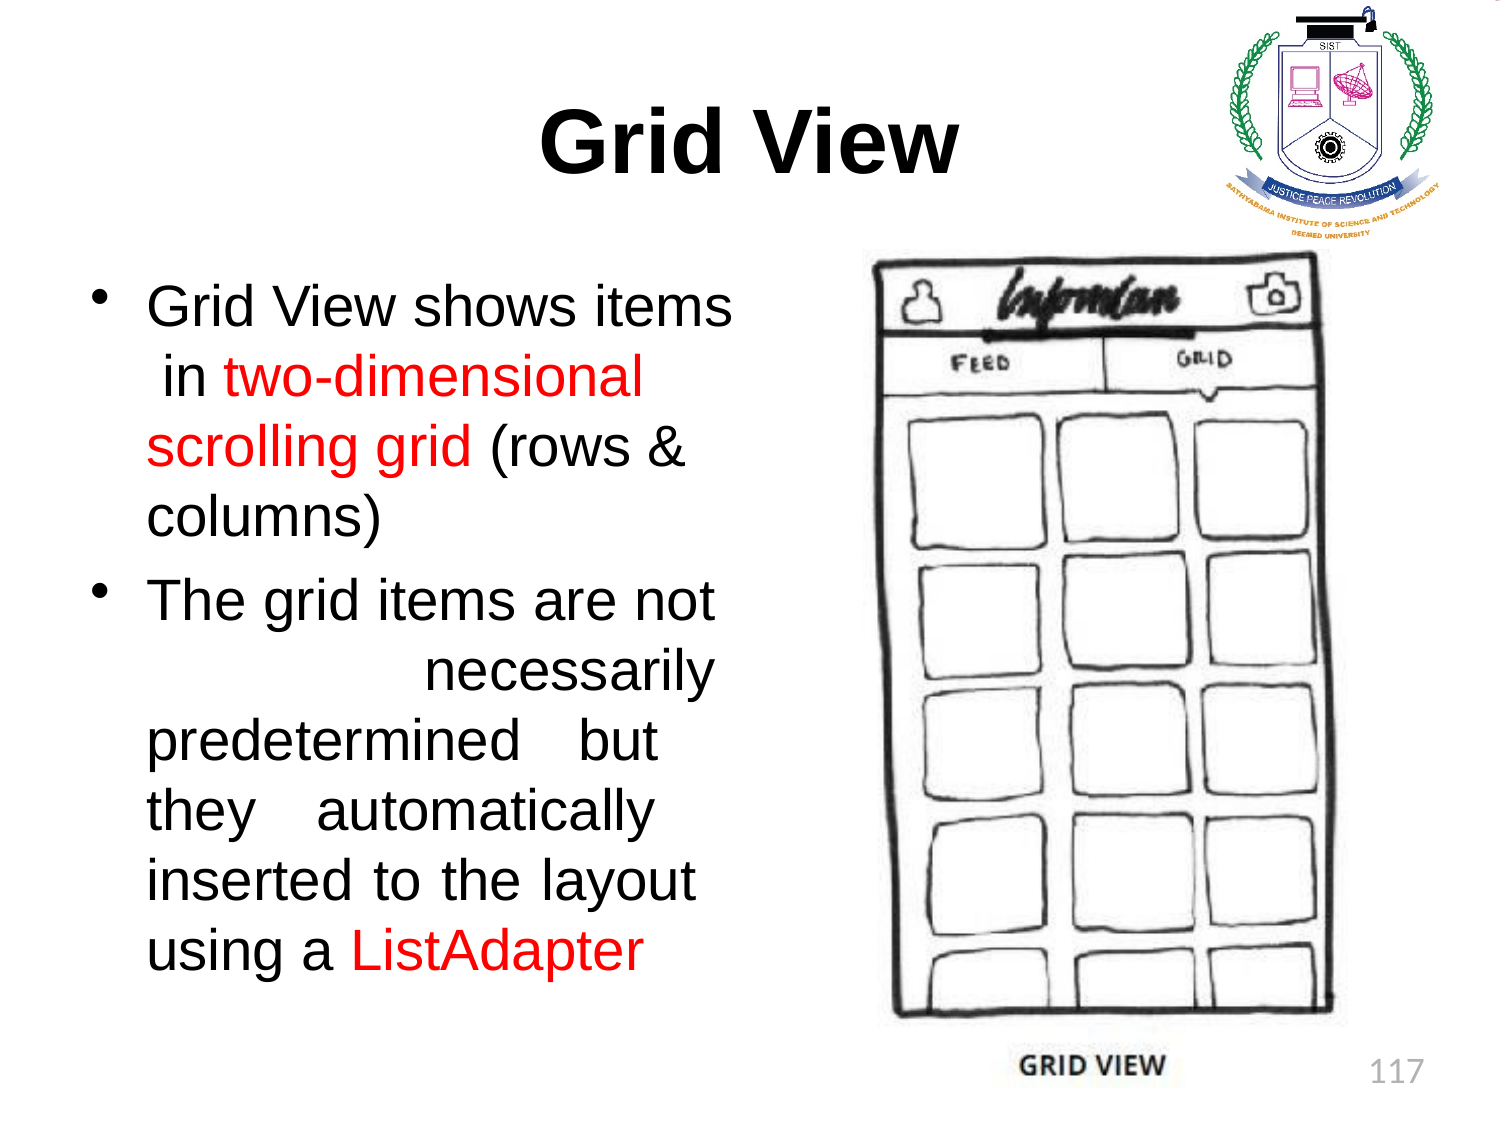

# Grid View

Grid View shows items  in two-dimensional  scrolling grid (rows &  columns)
The grid items are not  necessarily predetermined but  they automatically  inserted to the layout  using a ListAdapter
117